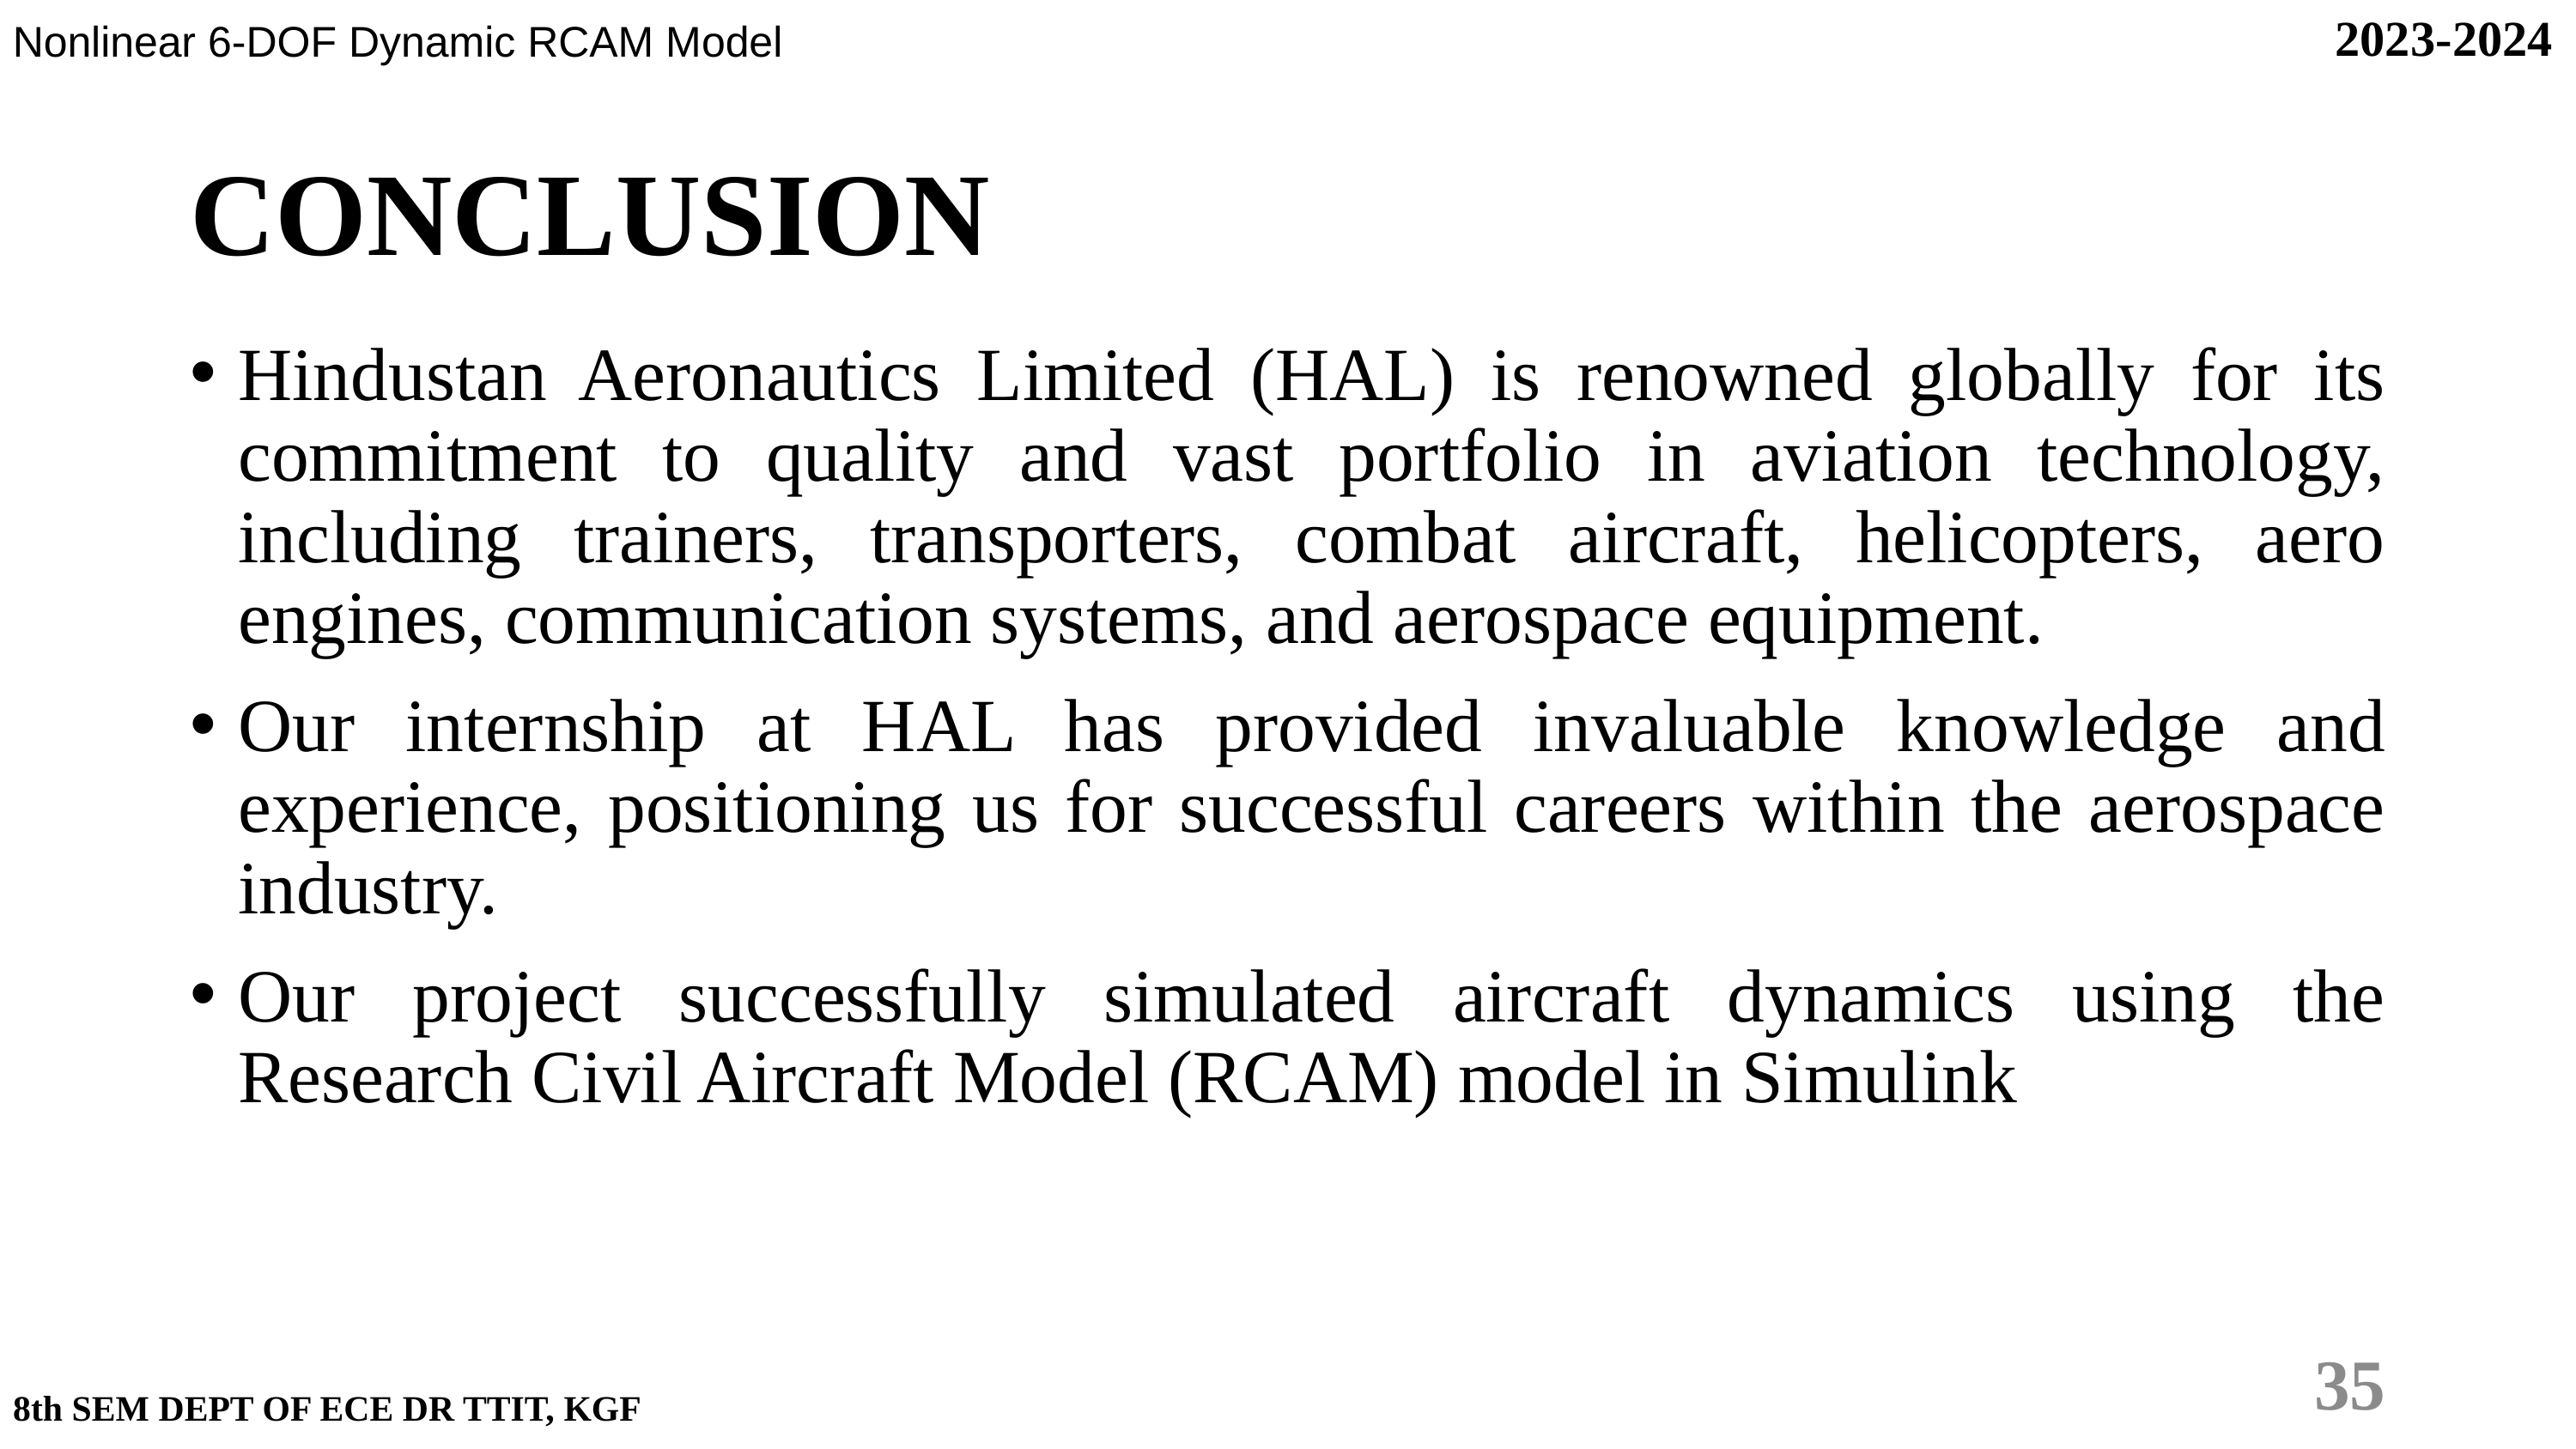

2023-2024
Nonlinear 6-DOF Dynamic RCAM Model
# CONCLUSION
Hindustan Aeronautics Limited (HAL) is renowned globally for its commitment to quality and vast portfolio in aviation technology, including trainers, transporters, combat aircraft, helicopters, aero engines, communication systems, and aerospace equipment.
Our internship at HAL has provided invaluable knowledge and experience, positioning us for successful careers within the aerospace industry.
Our project successfully simulated aircraft dynamics using the Research Civil Aircraft Model (RCAM) model in Simulink
35
8th SEM DEPT OF ECE DR TTIT, KGF